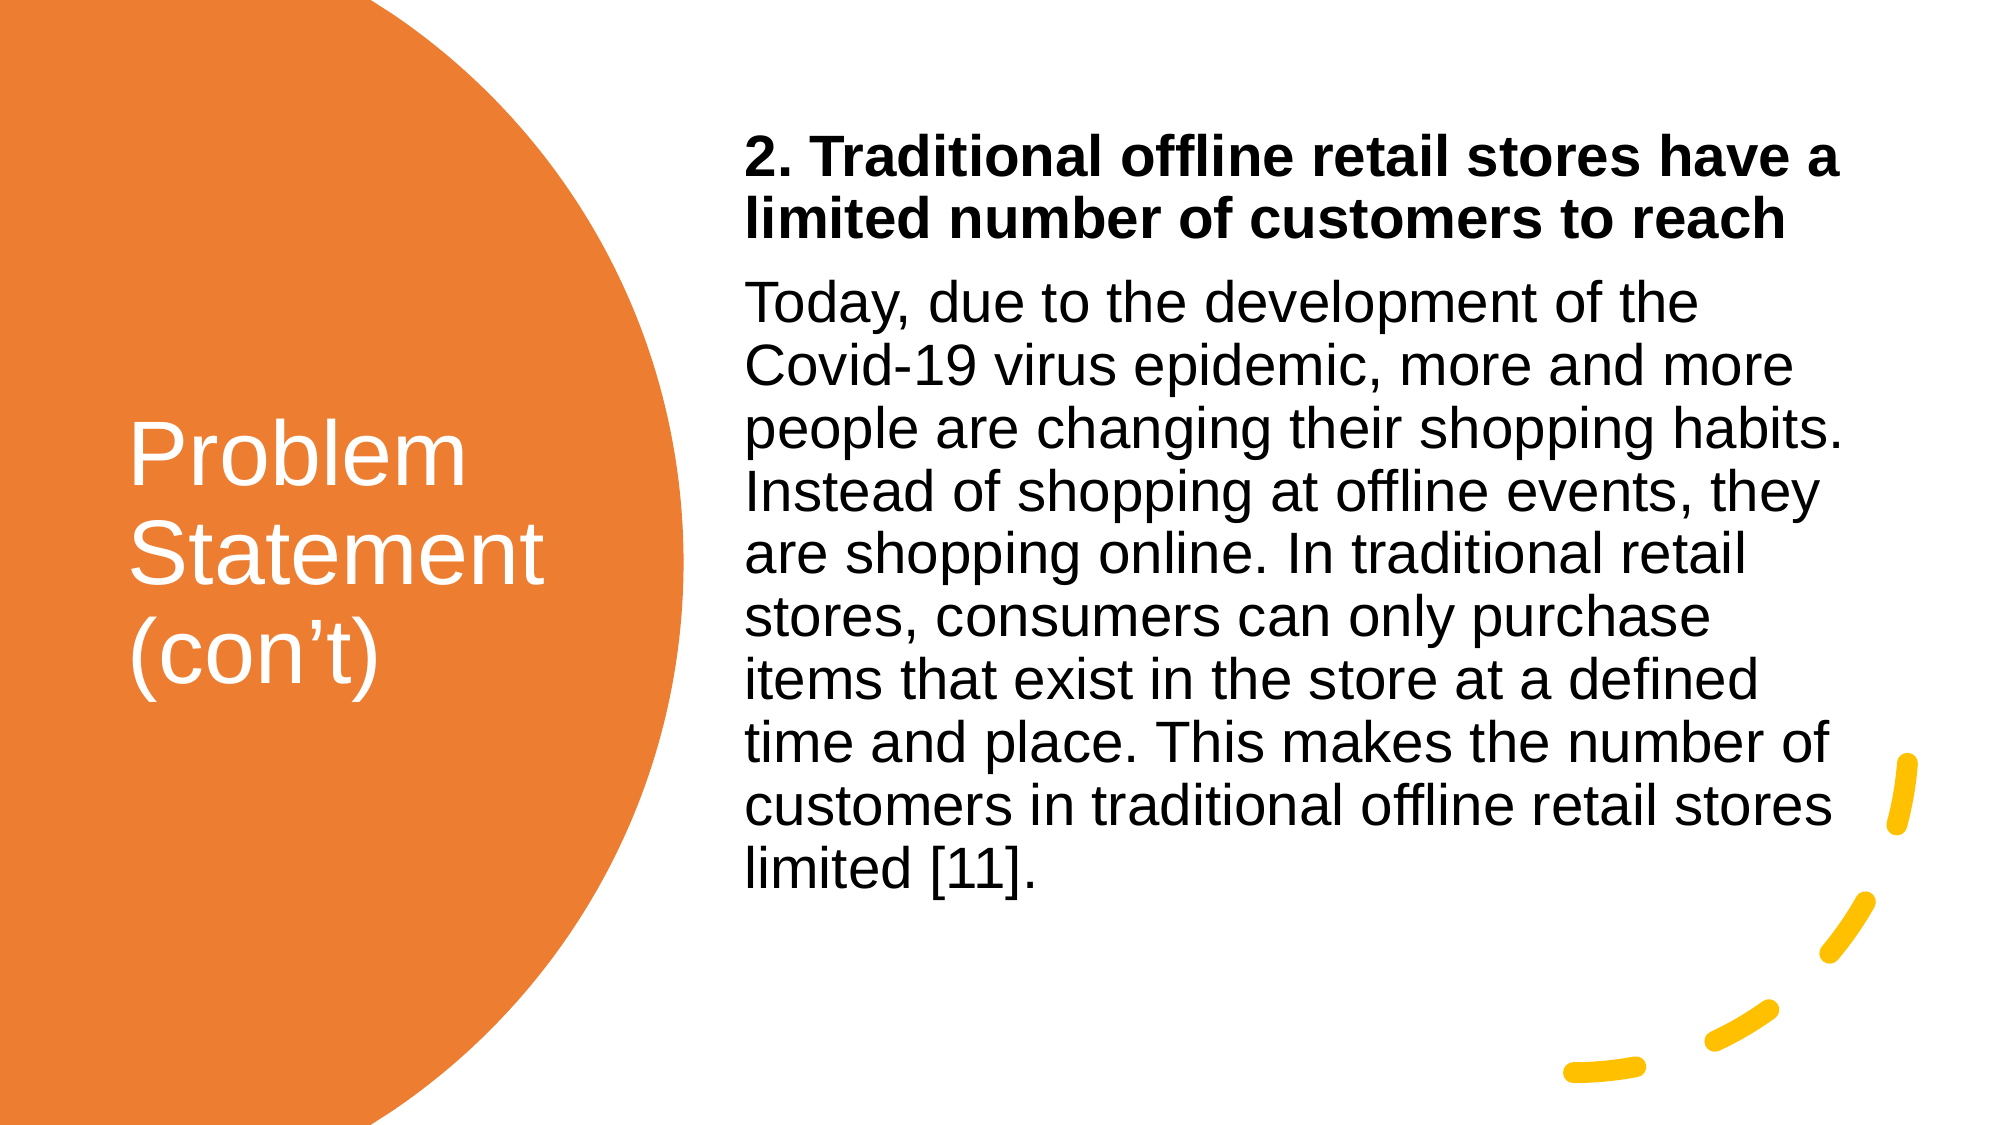

2. Traditional offline retail stores have a limited number of customers to reach
Today, due to the development of the Covid-19 virus epidemic, more and more people are changing their shopping habits. Instead of shopping at offline events, they are shopping online. In traditional retail stores, consumers can only purchase items that exist in the store at a defined time and place. This makes the number of customers in traditional offline retail stores limited [11].

# Problem Statement (con’t)